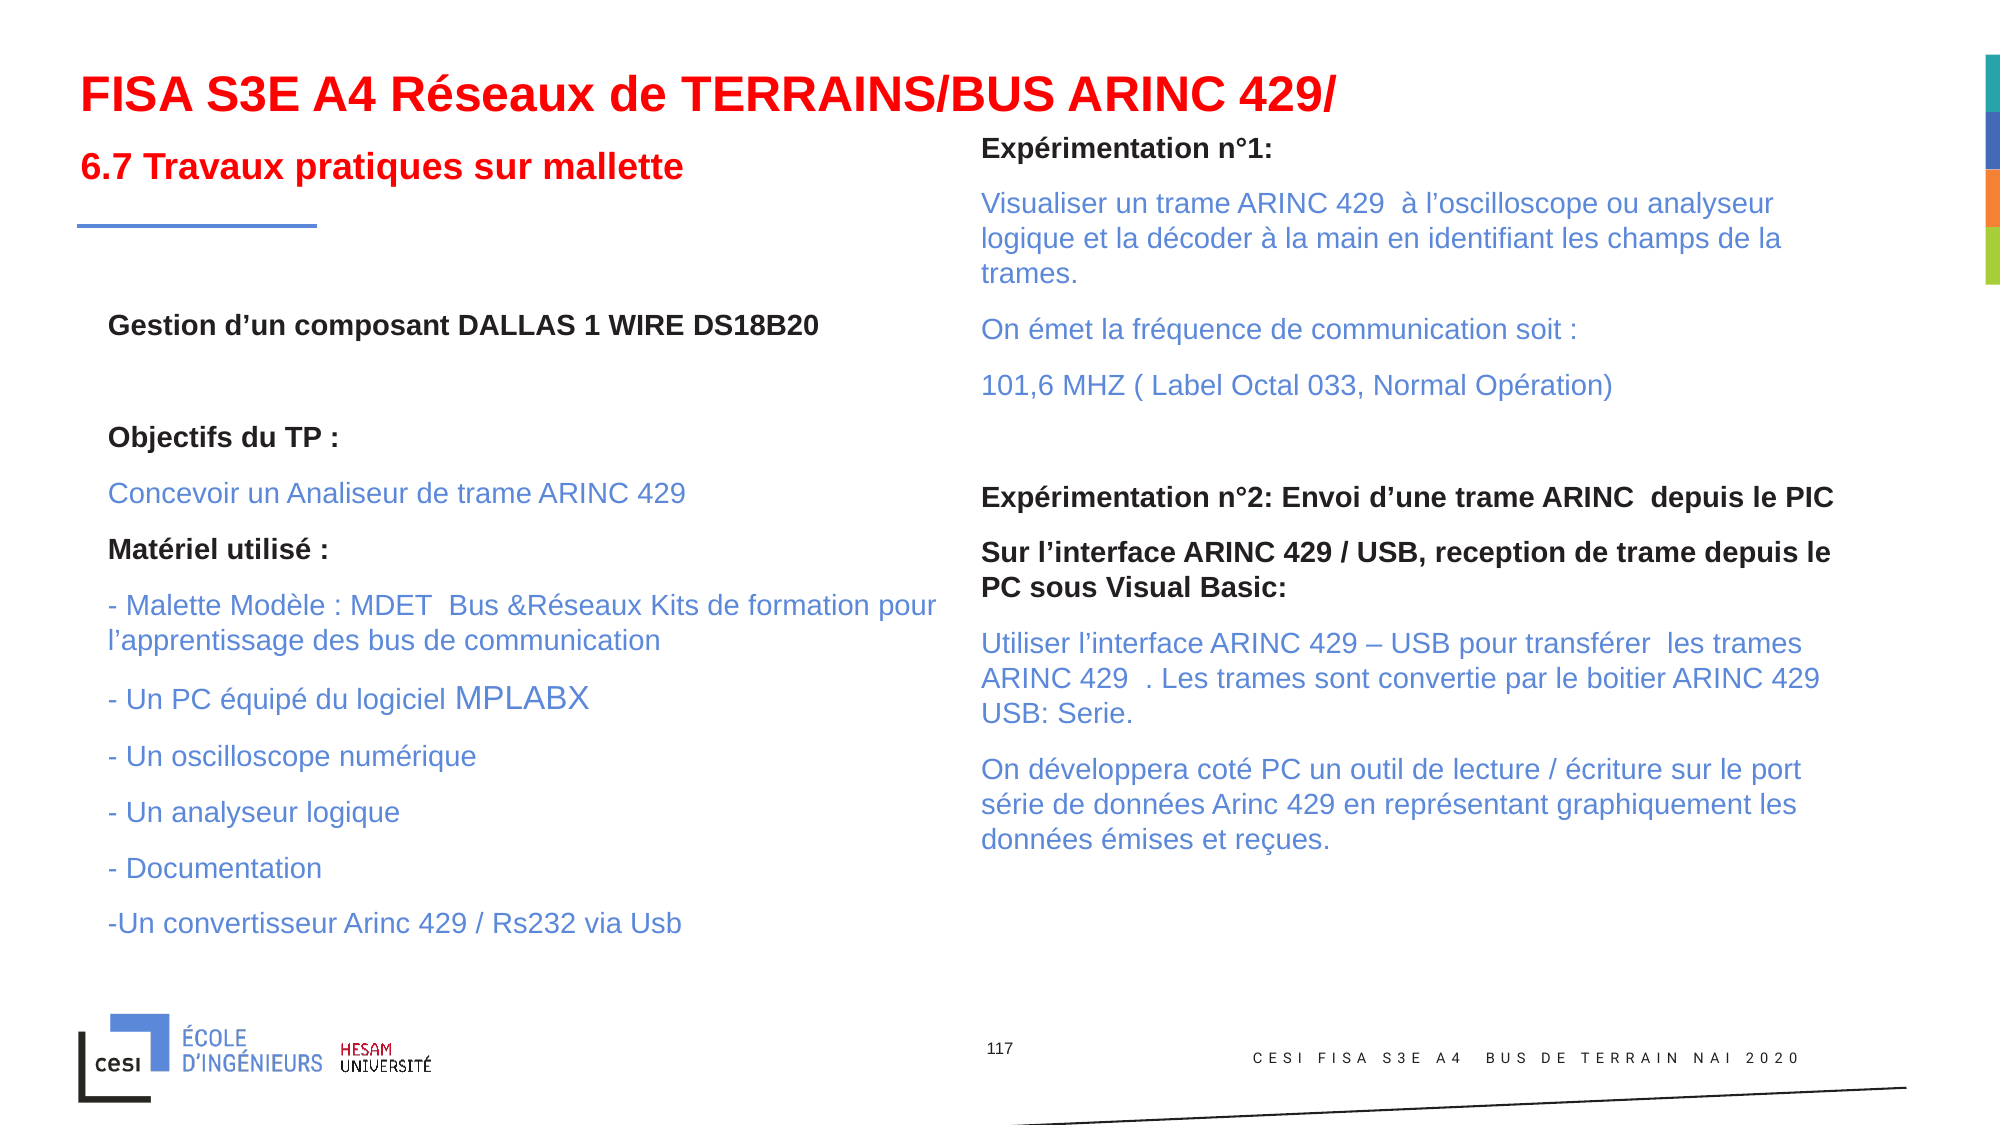

FISA S3E A4 Réseaux de TERRAINS/BUS ARINC 429/

6.7 Travaux pratiques sur mallette
Expérimentation n°1:
Visualiser un trame ARINC 429  à l’oscilloscope ou analyseur logique et la décoder à la main en identifiant les champs de la trames.
On émet la fréquence de communication soit :
101,6 MHZ ( Label Octal 033, Normal Opération)

Expérimentation n°2: Envoi d’une trame ARINC  depuis le PIC
Sur l’interface ARINC 429 / USB, reception de trame depuis le PC sous Visual Basic:
Utiliser l’interface ARINC 429 – USB pour transférer  les trames ARINC 429  . Les trames sont convertie par le boitier ARINC 429 USB: Serie.
On développera coté PC un outil de lecture / écriture sur le port série de données Arinc 429 en représentant graphiquement les données émises et reçues.

Gestion d’un composant DALLAS 1 WIRE DS18B20

Objectifs du TP :
Concevoir un Analiseur de trame ARINC 429
Matériel utilisé :
- Malette Modèle : MDET  Bus &Réseaux Kits de formation pour l’apprentissage des bus de communication
- Un PC équipé du logiciel MPLABX
- Un oscilloscope numérique
- Un analyseur logique
- Documentation
-Un convertisseur Arinc 429 / Rs232 via Usb

CESI FISA S3E A4  Bus de Terrain NAI 2020
117